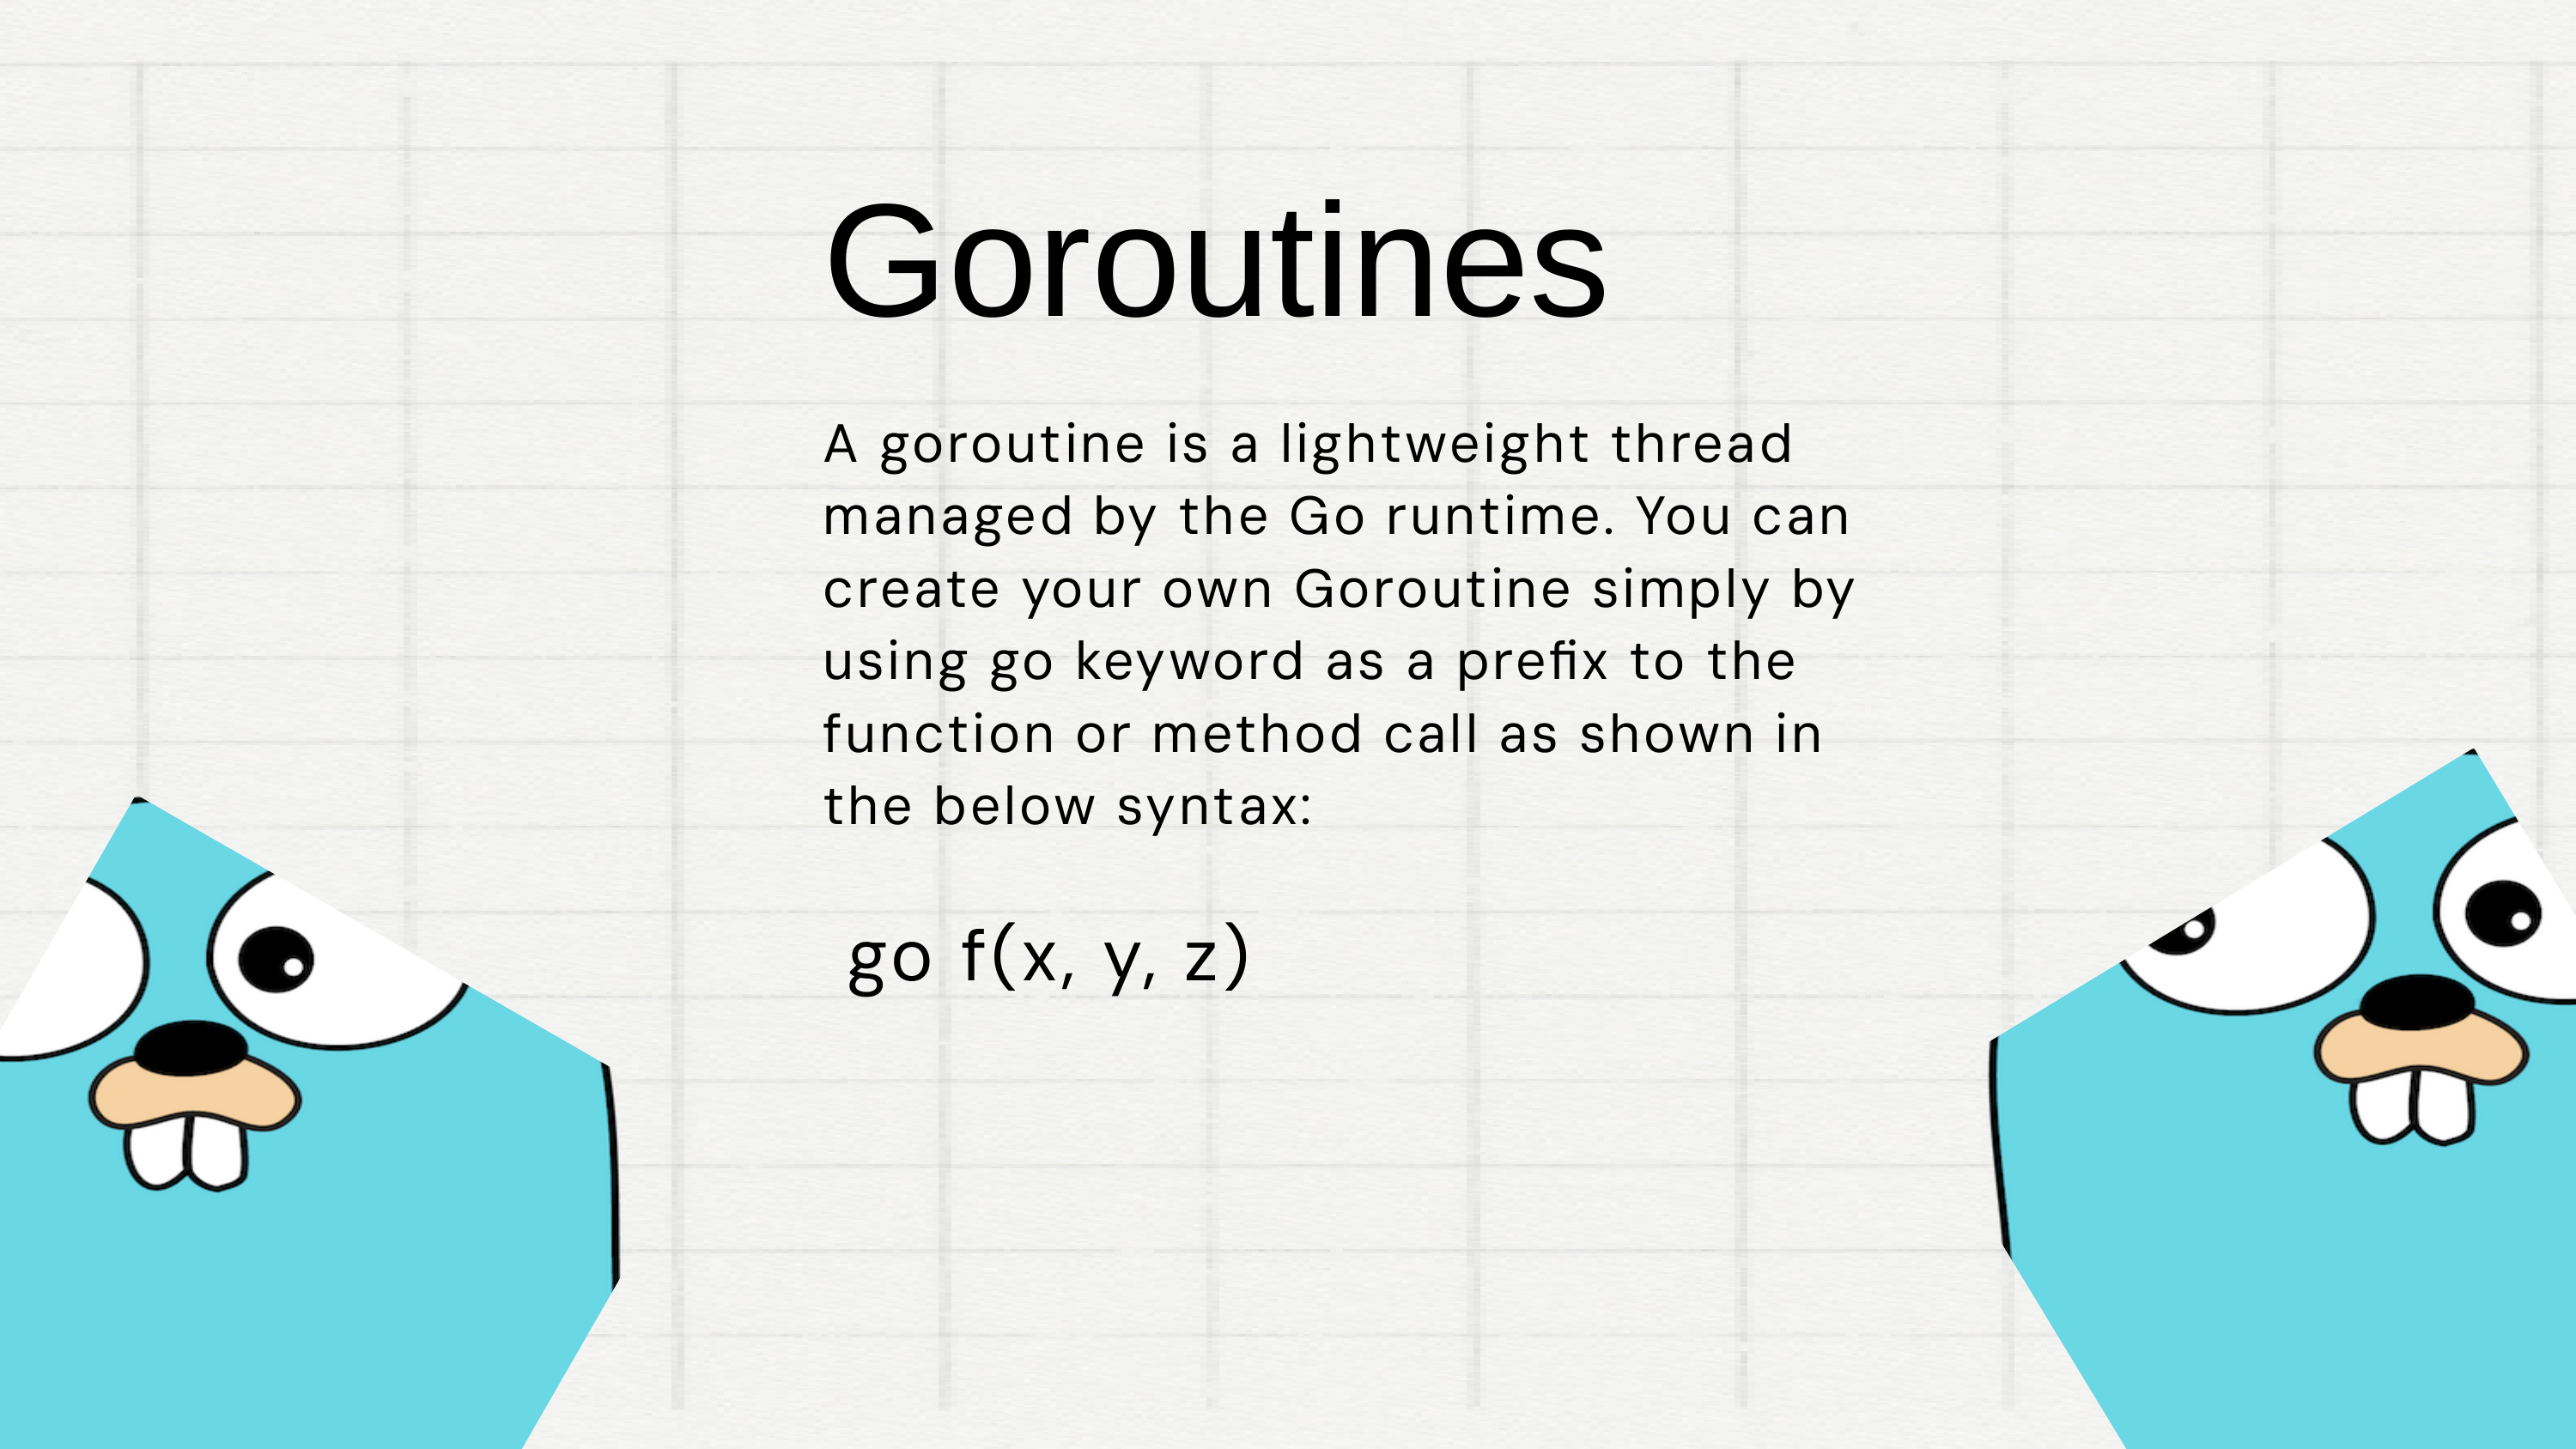

Goroutines
A goroutine is a lightweight thread managed by the Go runtime. You can create your own Goroutine simply by using go keyword as a prefix to the function or method call as shown in the below syntax:

 go f(x, y, z)